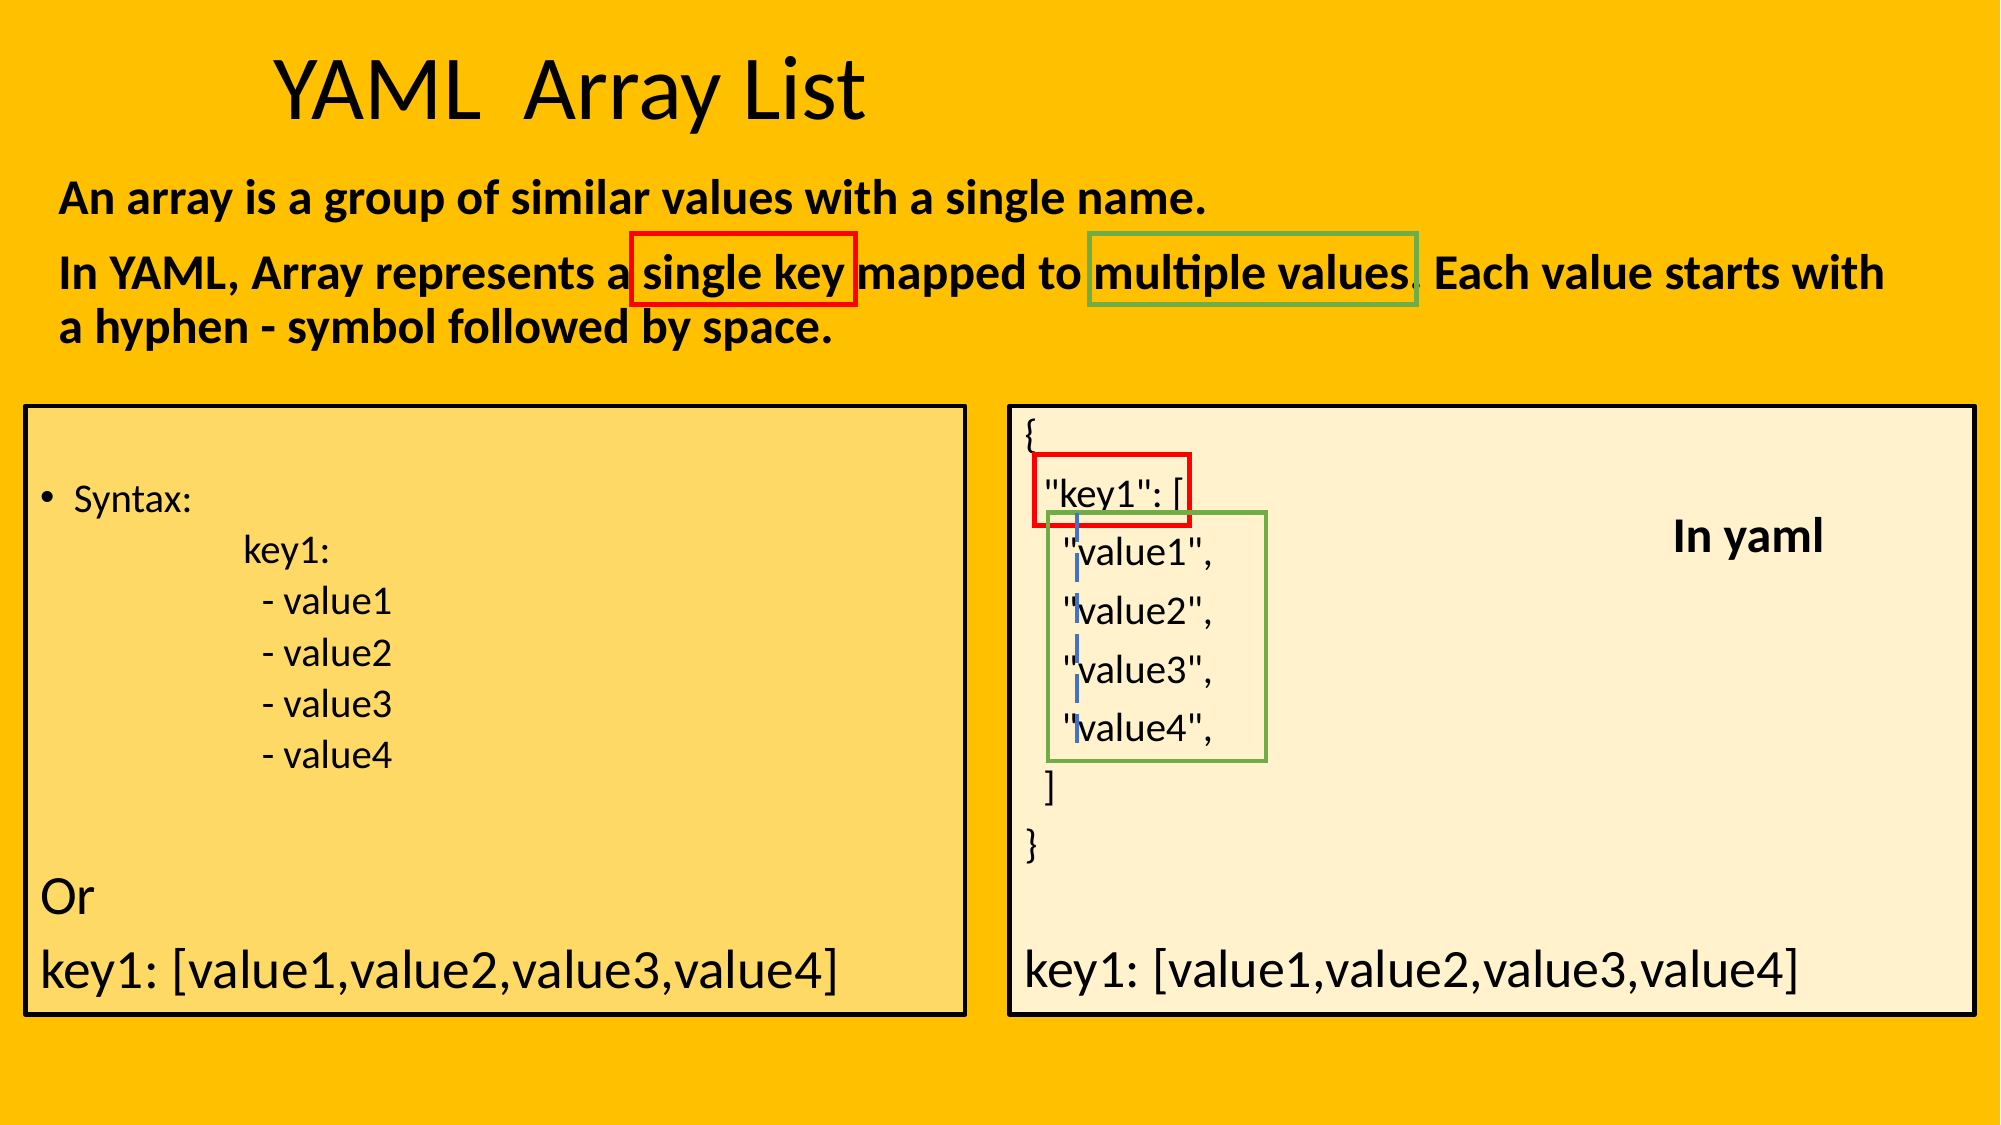

# YAML  Array List
An array is a group of similar values with a single name.
In YAML, Array represents a single key mapped to multiple values. Each value starts with a hyphen - symbol followed by space.

Syntax:
key1:
  - value1
  - value2
  - value3
  - value4

Or
key1: [value1,value2,value3,value4]
{
  "key1": [
    "value1",
    "value2",
    "value3",
    "value4",
  ]
}

key1: [value1,value2,value3,value4]
In yaml